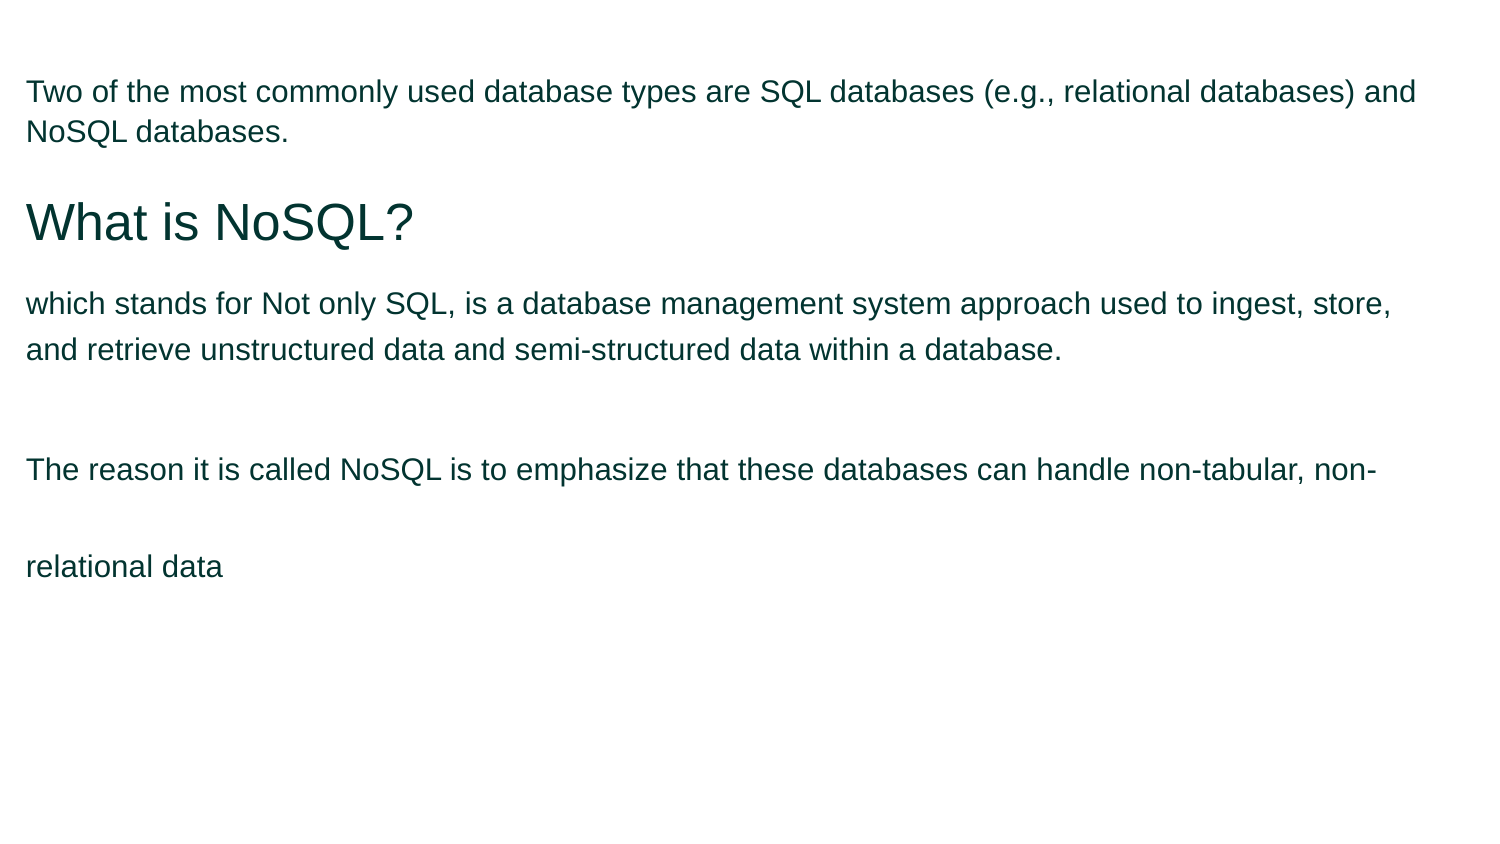

Two of the most commonly used database types are SQL databases (e.g., relational databases) and NoSQL databases.
What is NoSQL?
which stands for Not only SQL, is a database management system approach used to ingest, store, and retrieve unstructured data and semi-structured data within a database.
The reason it is called NoSQL is to emphasize that these databases can handle non-tabular, non-relational data